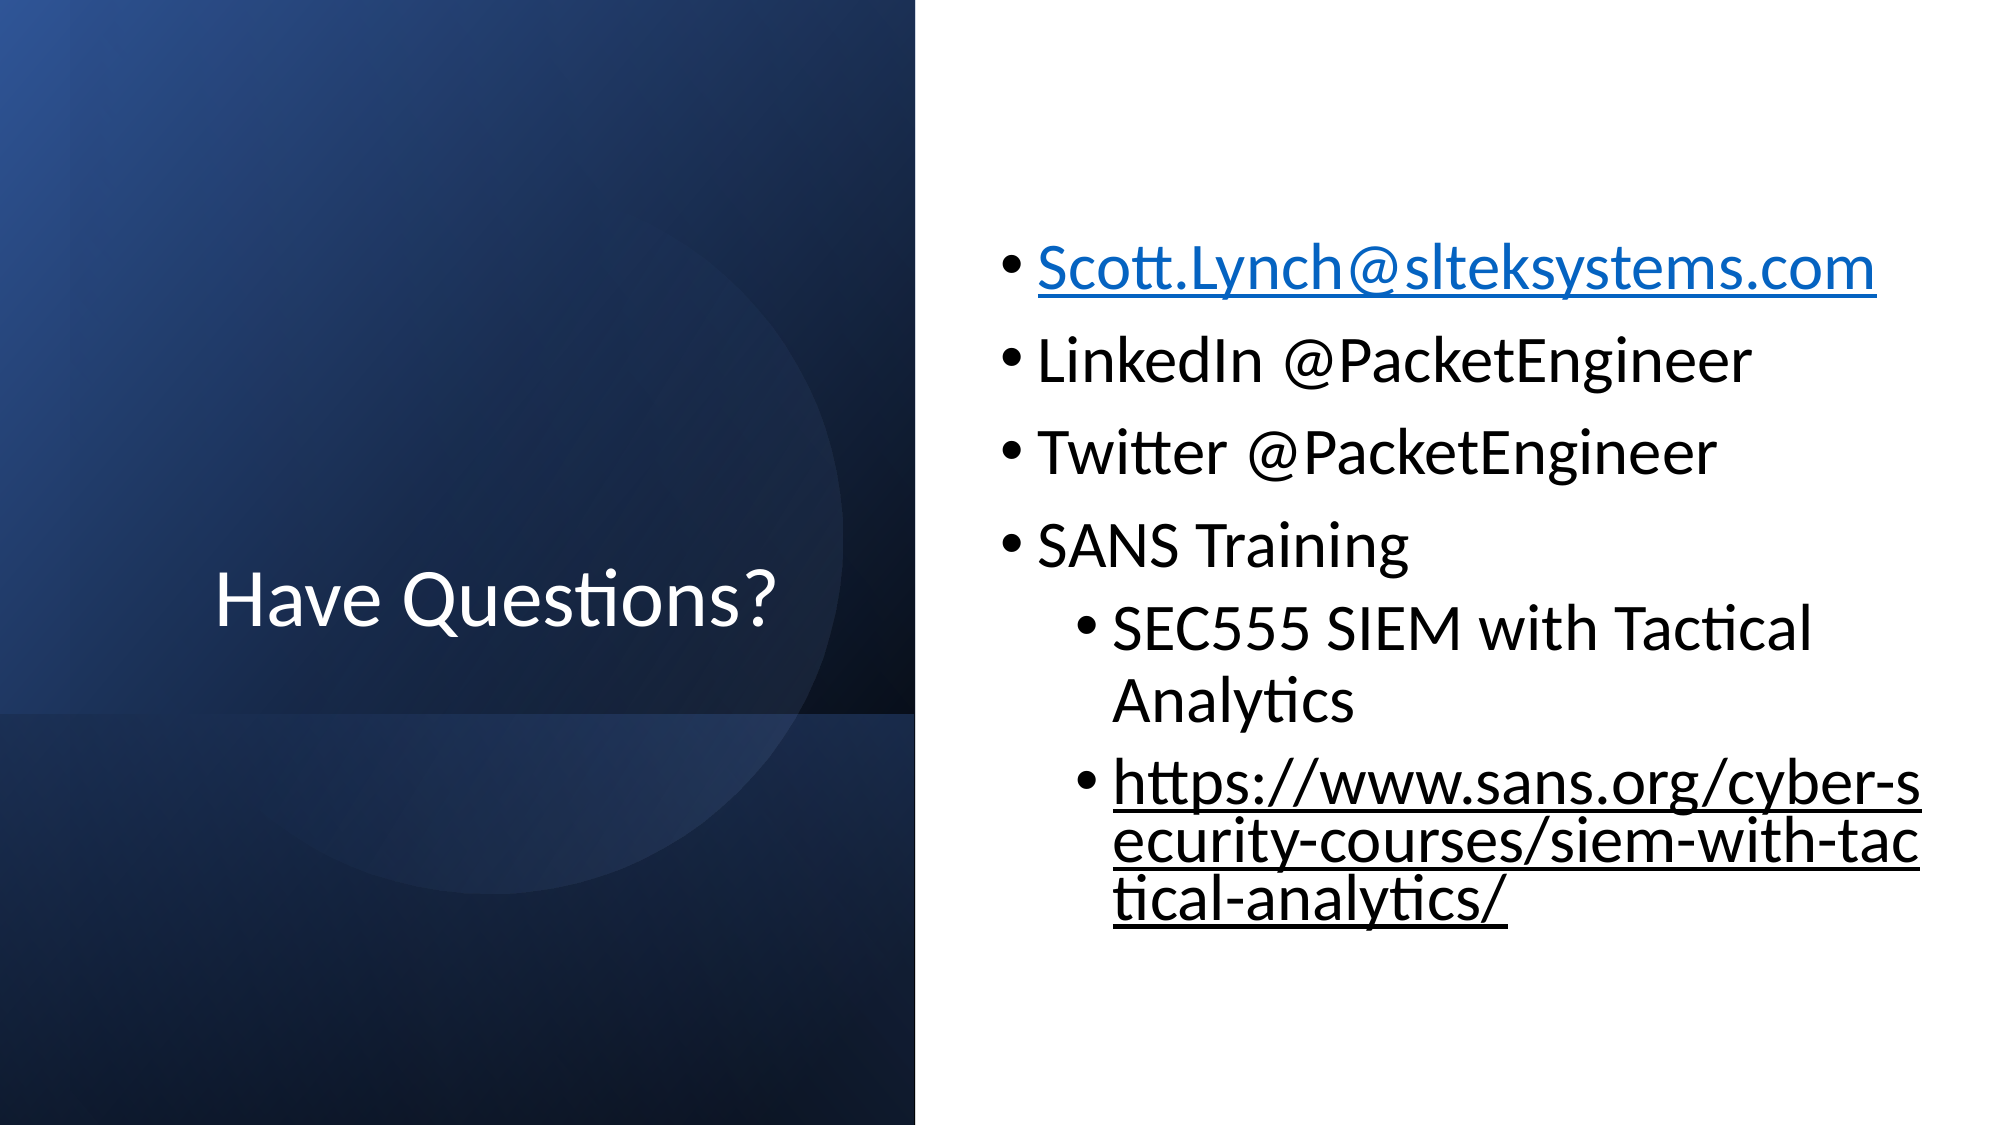

# Have Questions?

Scott.Lynch@slteksystems.com
LinkedIn @PacketEngineer
Twitter @PacketEngineer
SANS Training
SEC555 SIEM with Tactical Analytics
https://www.sans.org/cyber-security-courses/siem-with-tactical-analytics/